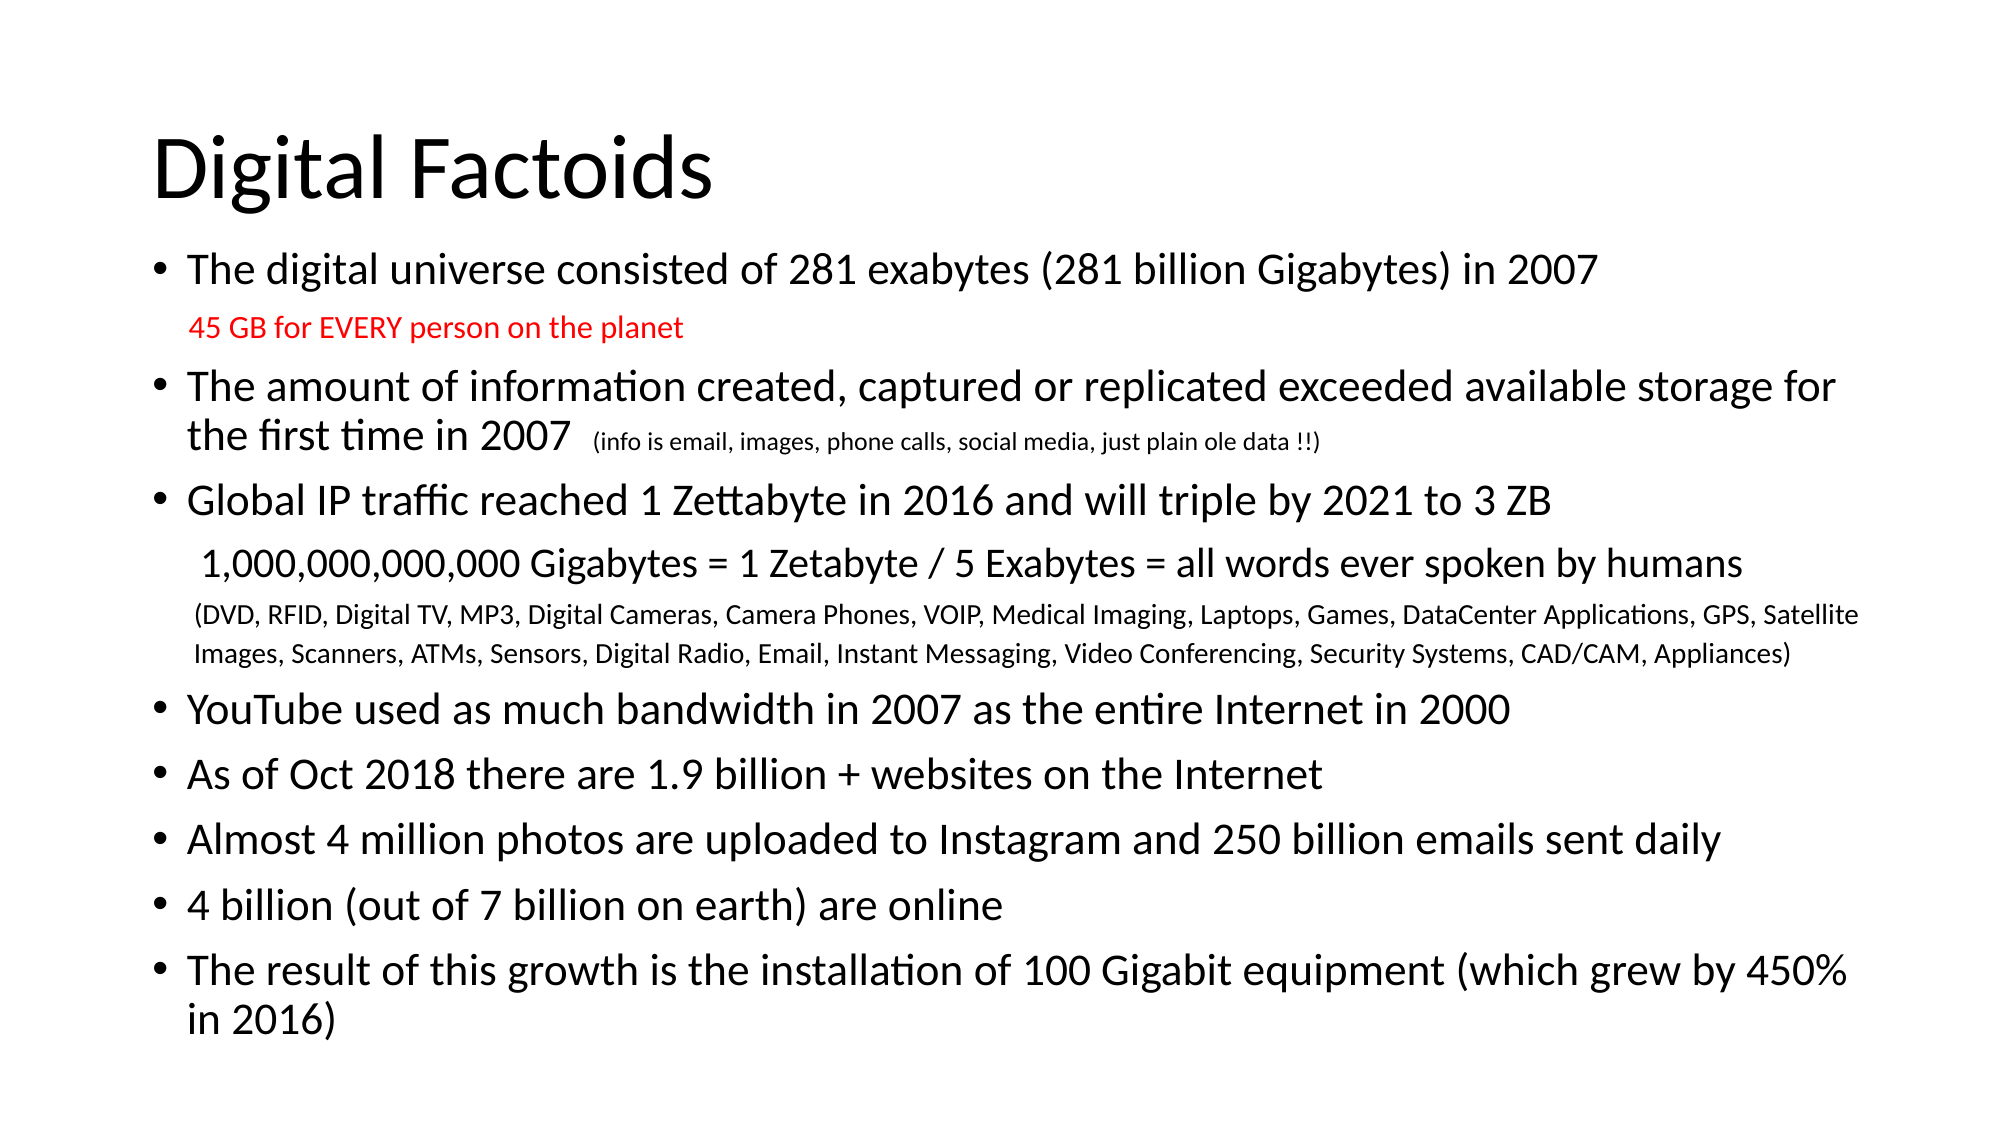

# Digital Factoids
The digital universe consisted of 281 exabytes (281 billion Gigabytes) in 2007
     45 GB for EVERY person on the planet
The amount of information created, captured or replicated exceeded available storage for the first time in 2007  (info is email, images, phone calls, social media, just plain ole data !!)
Global IP traffic reached 1 Zettabyte in 2016 and will triple by 2021 to 3 ZB
     1,000,000,000,000 Gigabytes = 1 Zetabyte / 5 Exabytes = all words ever spoken by humans
(DVD, RFID, Digital TV, MP3, Digital Cameras, Camera Phones, VOIP, Medical Imaging, Laptops, Games, DataCenter Applications, GPS, Satellite Images, Scanners, ATMs, Sensors, Digital Radio, Email, Instant Messaging, Video Conferencing, Security Systems, CAD/CAM, Appliances)
YouTube used as much bandwidth in 2007 as the entire Internet in 2000
As of Oct 2018 there are 1.9 billion + websites on the Internet
Almost 4 million photos are uploaded to Instagram and 250 billion emails sent daily
4 billion (out of 7 billion on earth) are online
The result of this growth is the installation of 100 Gigabit equipment (which grew by 450% in 2016)